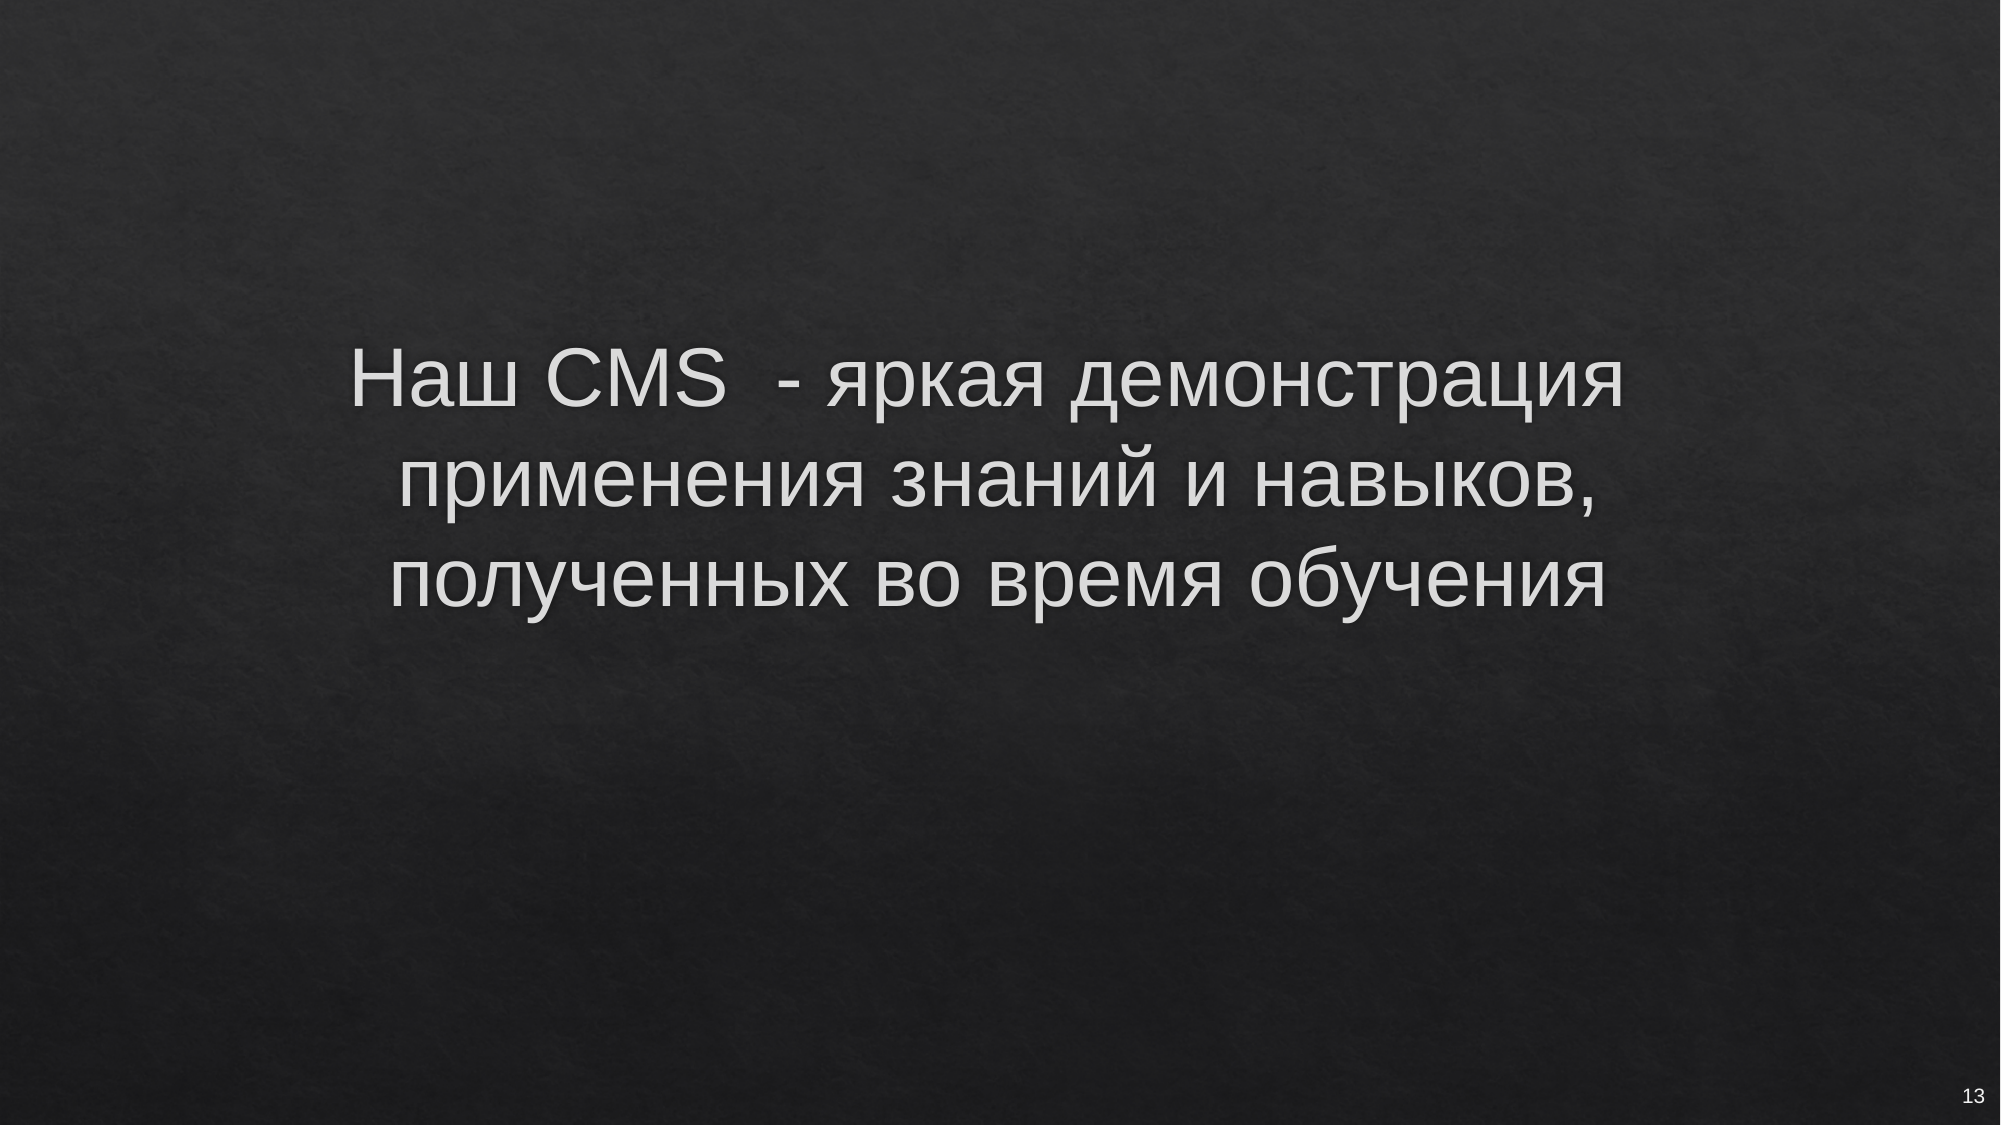

# Наш CMS  - яркая демонстрация  применения знаний и навыков, полученных во время обучения
13